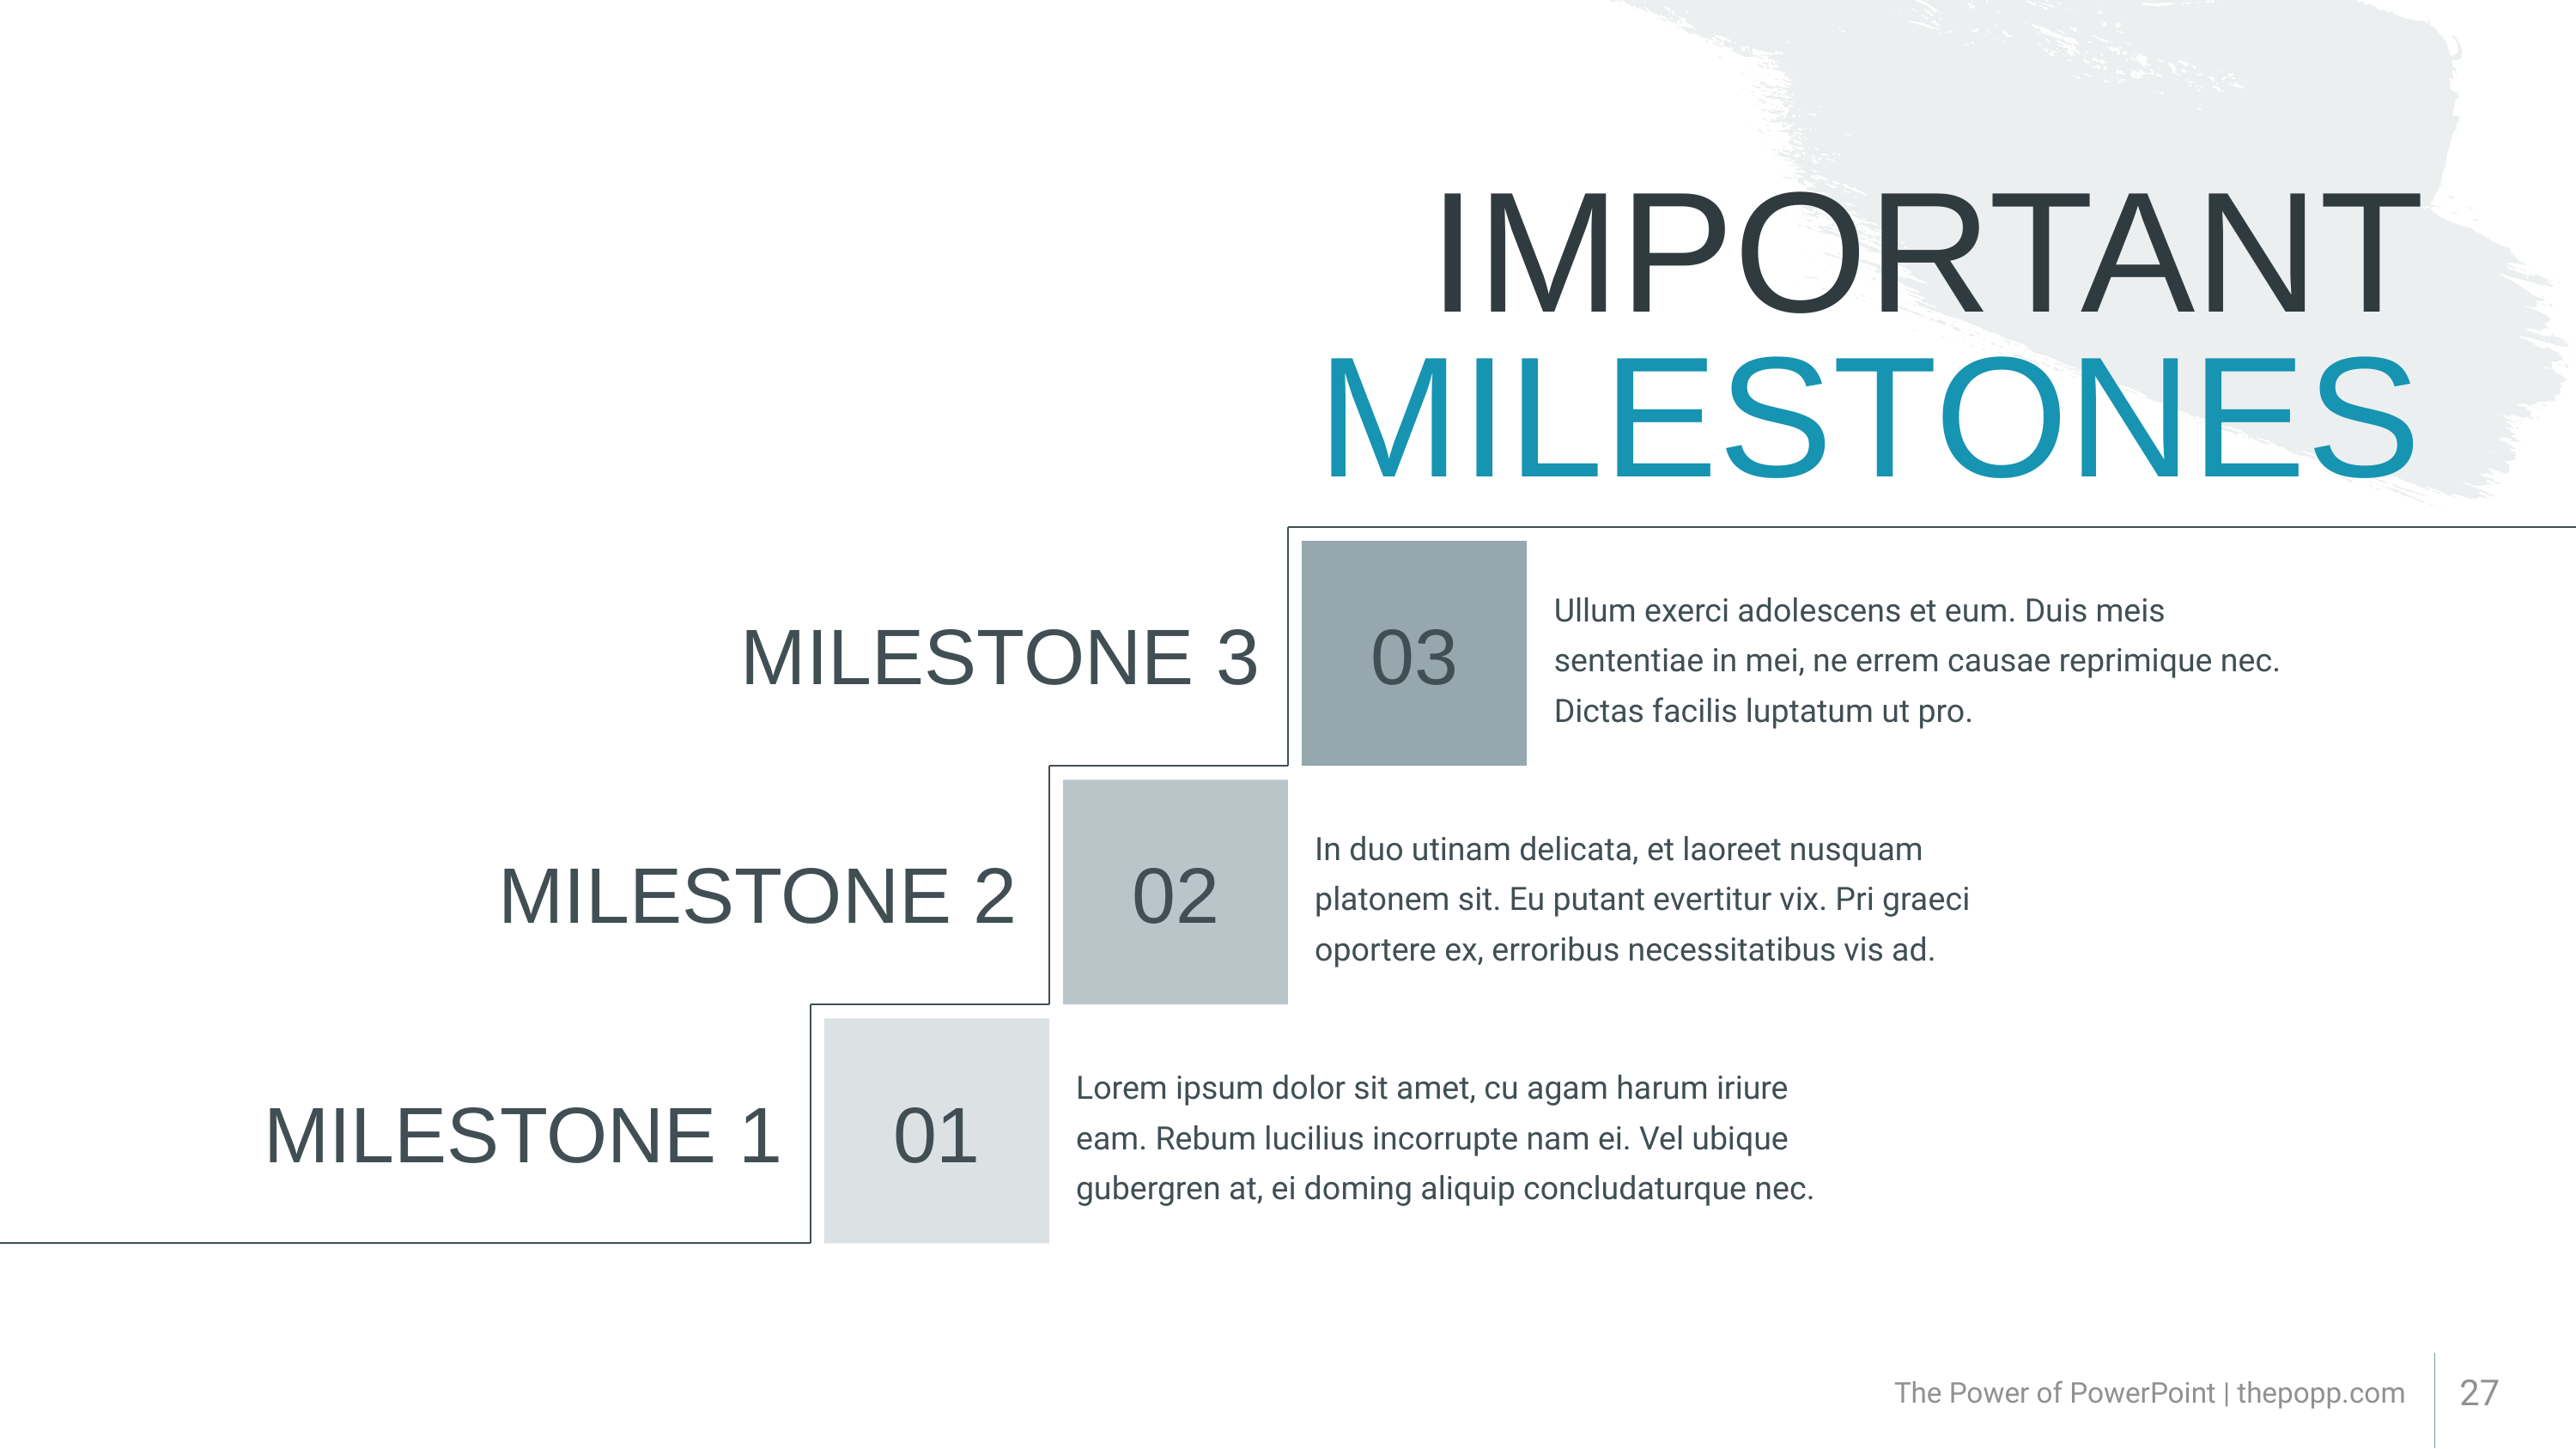

# IMPORTANT MILESTONES
Ullum exerci adolescens et eum. Duis meis sententiae in mei, ne errem causae reprimique nec. Dictas facilis luptatum ut pro.
MILESTONE 3
In duo utinam delicata, et laoreet nusquam platonem sit. Eu putant evertitur vix. Pri graeci oportere ex, erroribus necessitatibus vis ad.
MILESTONE 2
Lorem ipsum dolor sit amet, cu agam harum iriure eam. Rebum lucilius incorrupte nam ei. Vel ubique gubergren at, ei doming aliquip concludaturque nec.
MILESTONE 1
27
The Power of PowerPoint | thepopp.com